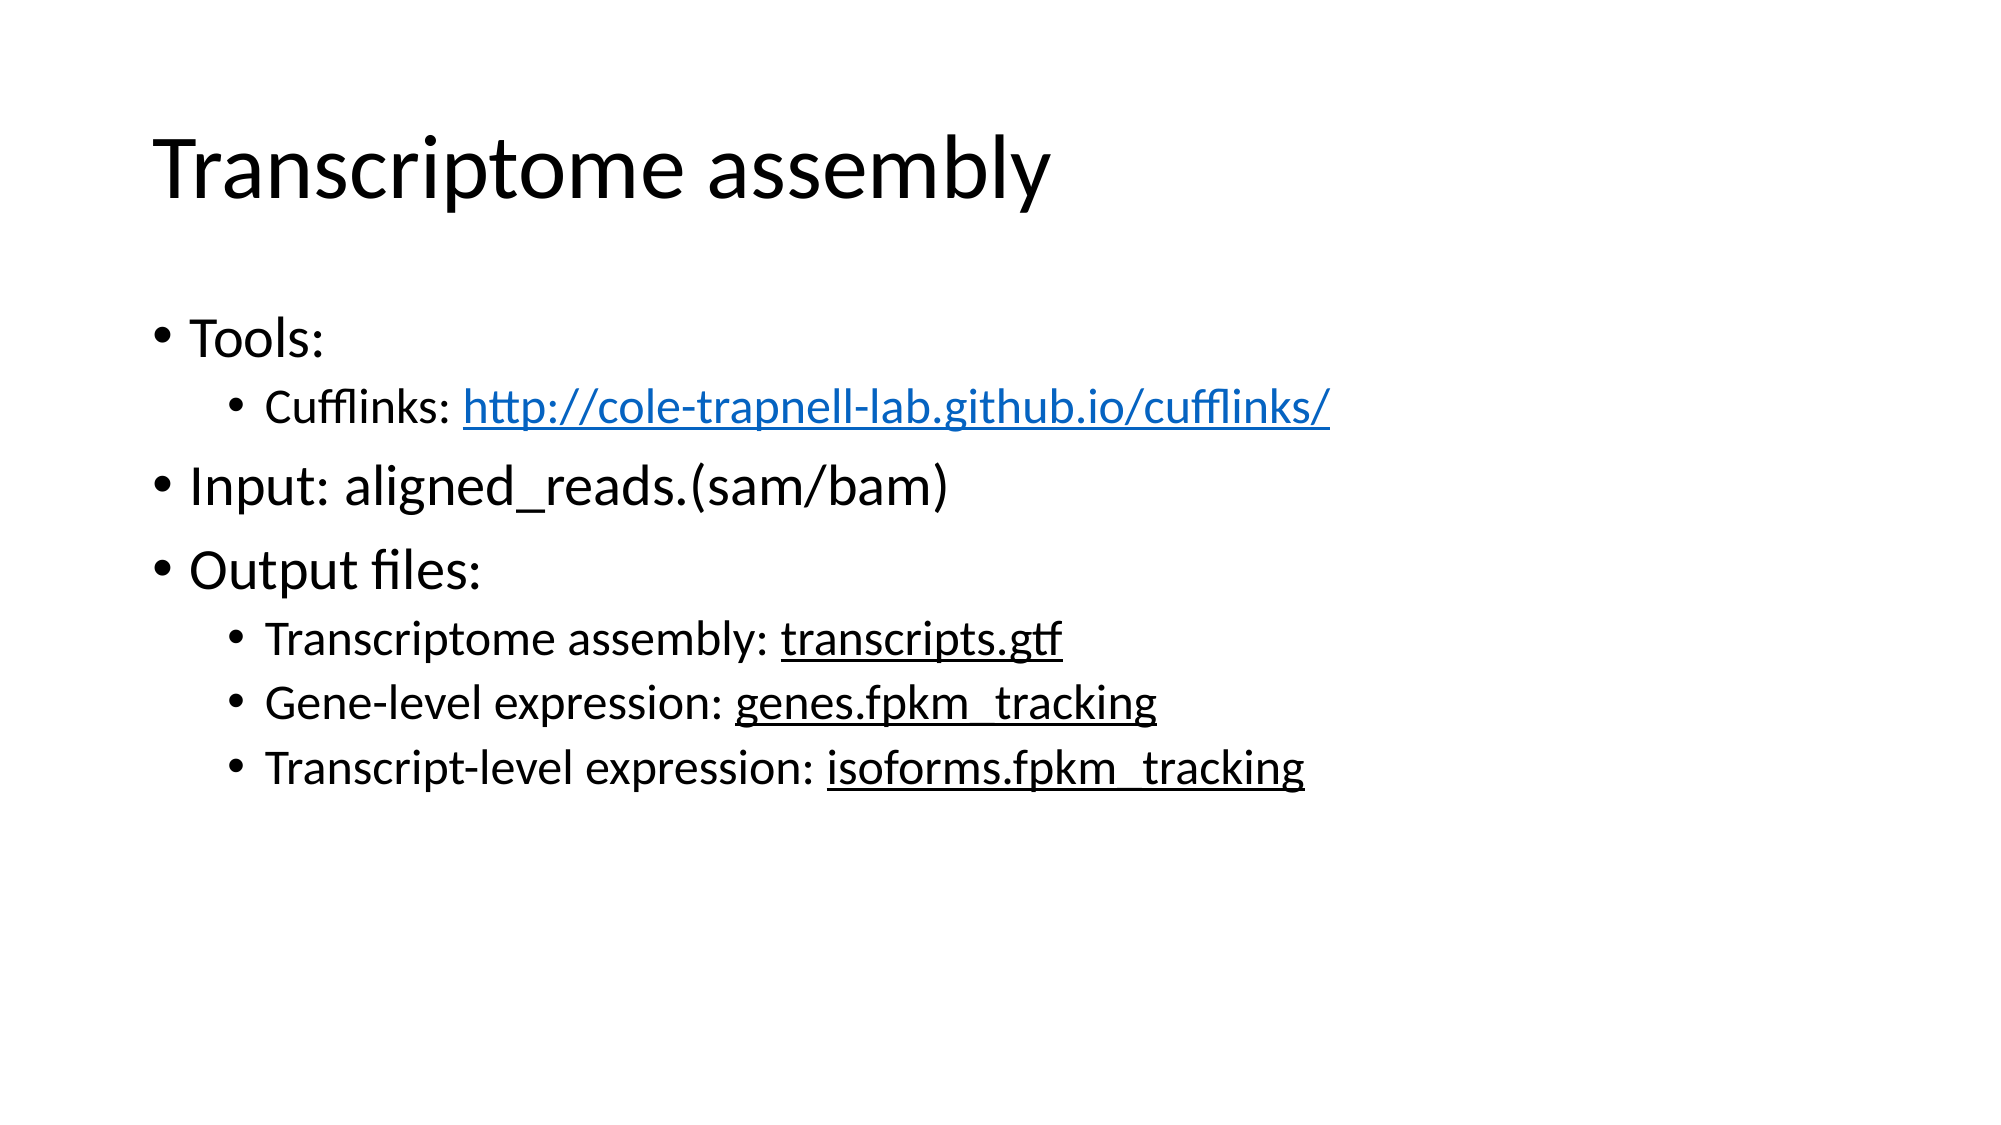

# Transcriptome assembly
Tools:
Cufflinks: http://cole-trapnell-lab.github.io/cufflinks/
Input: aligned_reads.(sam/bam)
Output files:
Transcriptome assembly: transcripts.gtf
Gene-level expression: genes.fpkm_tracking
Transcript-level expression: isoforms.fpkm_tracking